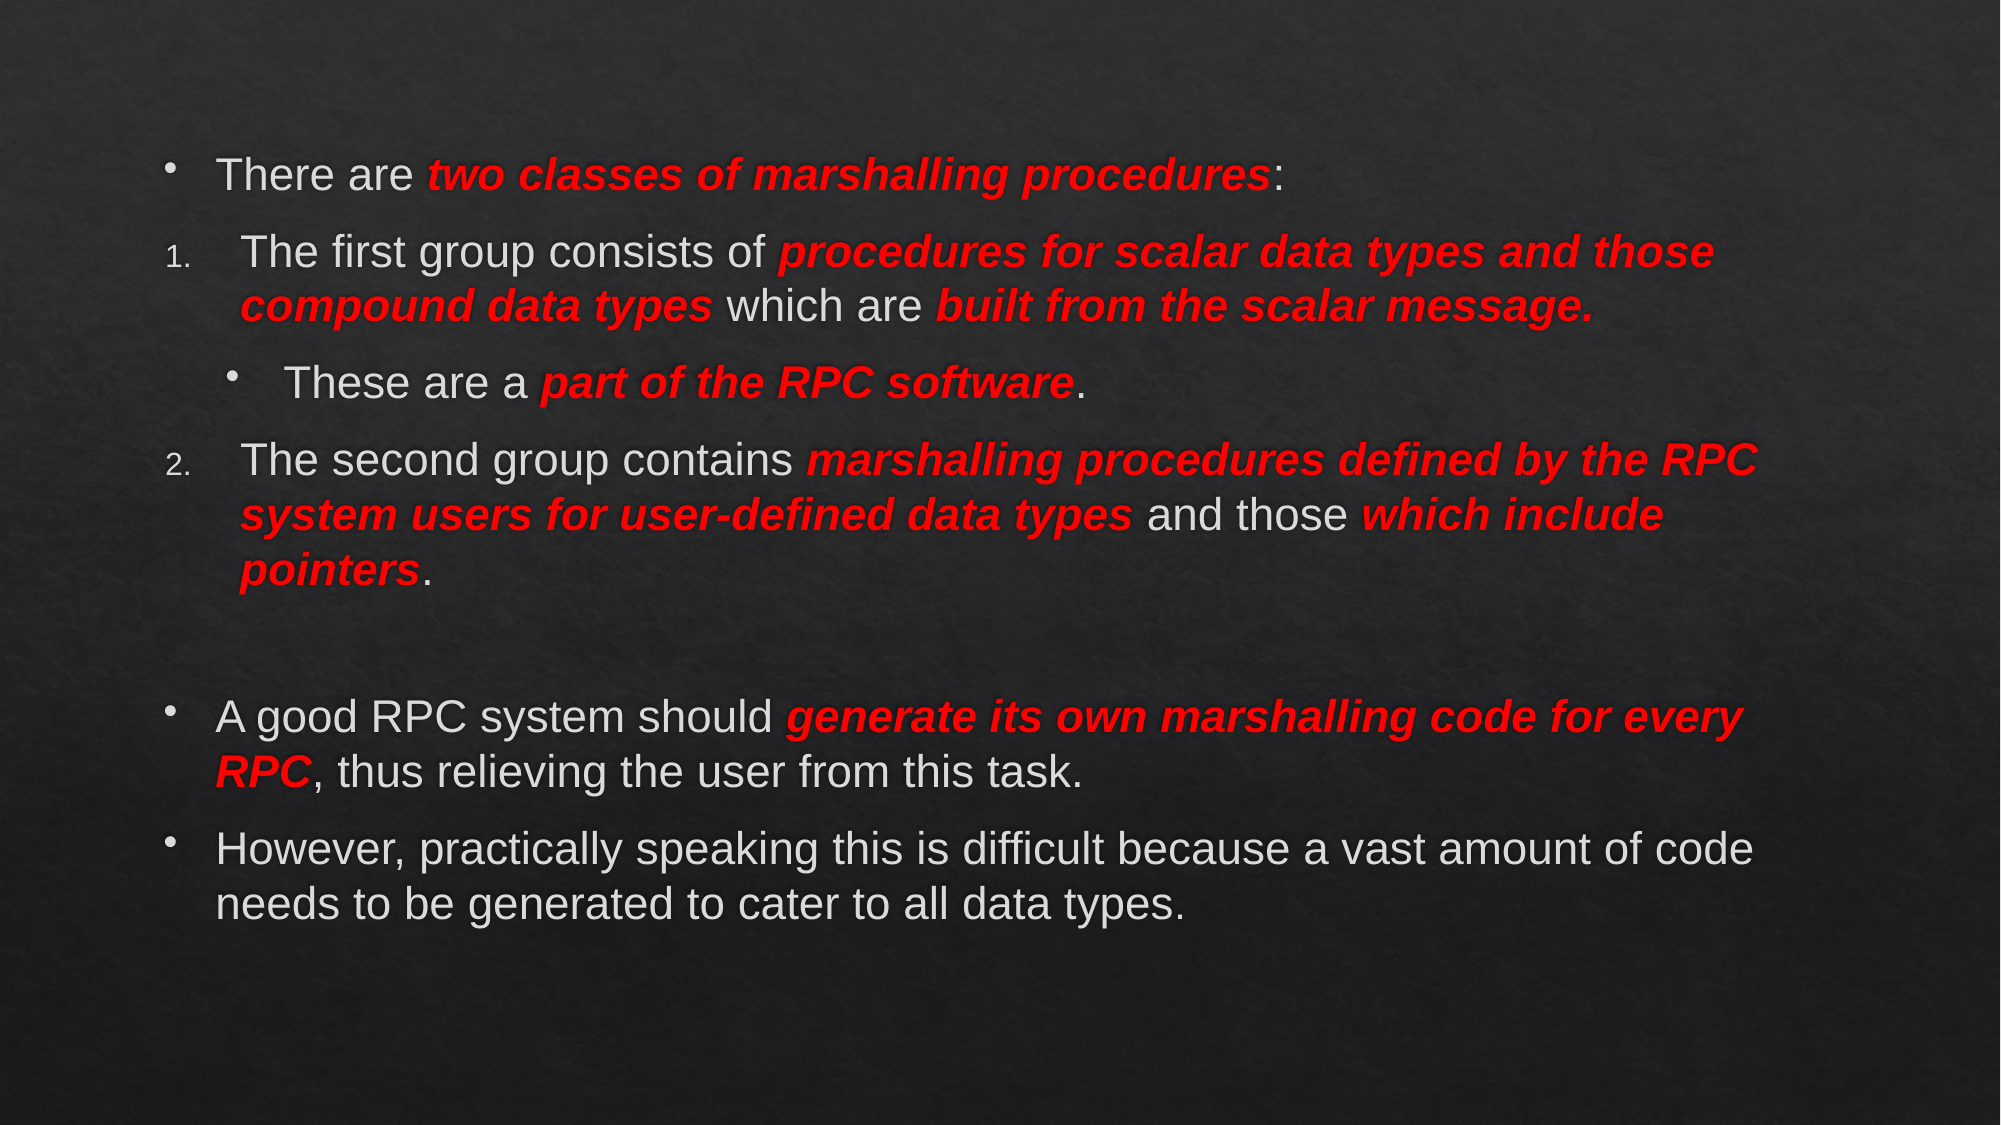

There are two classes of marshalling procedures:
The first group consists of procedures for scalar data types and those compound data types which are built from the scalar message.
These are a part of the RPC software.
The second group contains marshalling procedures defined by the RPC system users for user-defined data types and those which include pointers.

A good RPC system should generate its own marshalling code for every RPC, thus relieving the user from this task.
However, practically speaking this is difficult because a vast amount of code needs to be generated to cater to all data types.